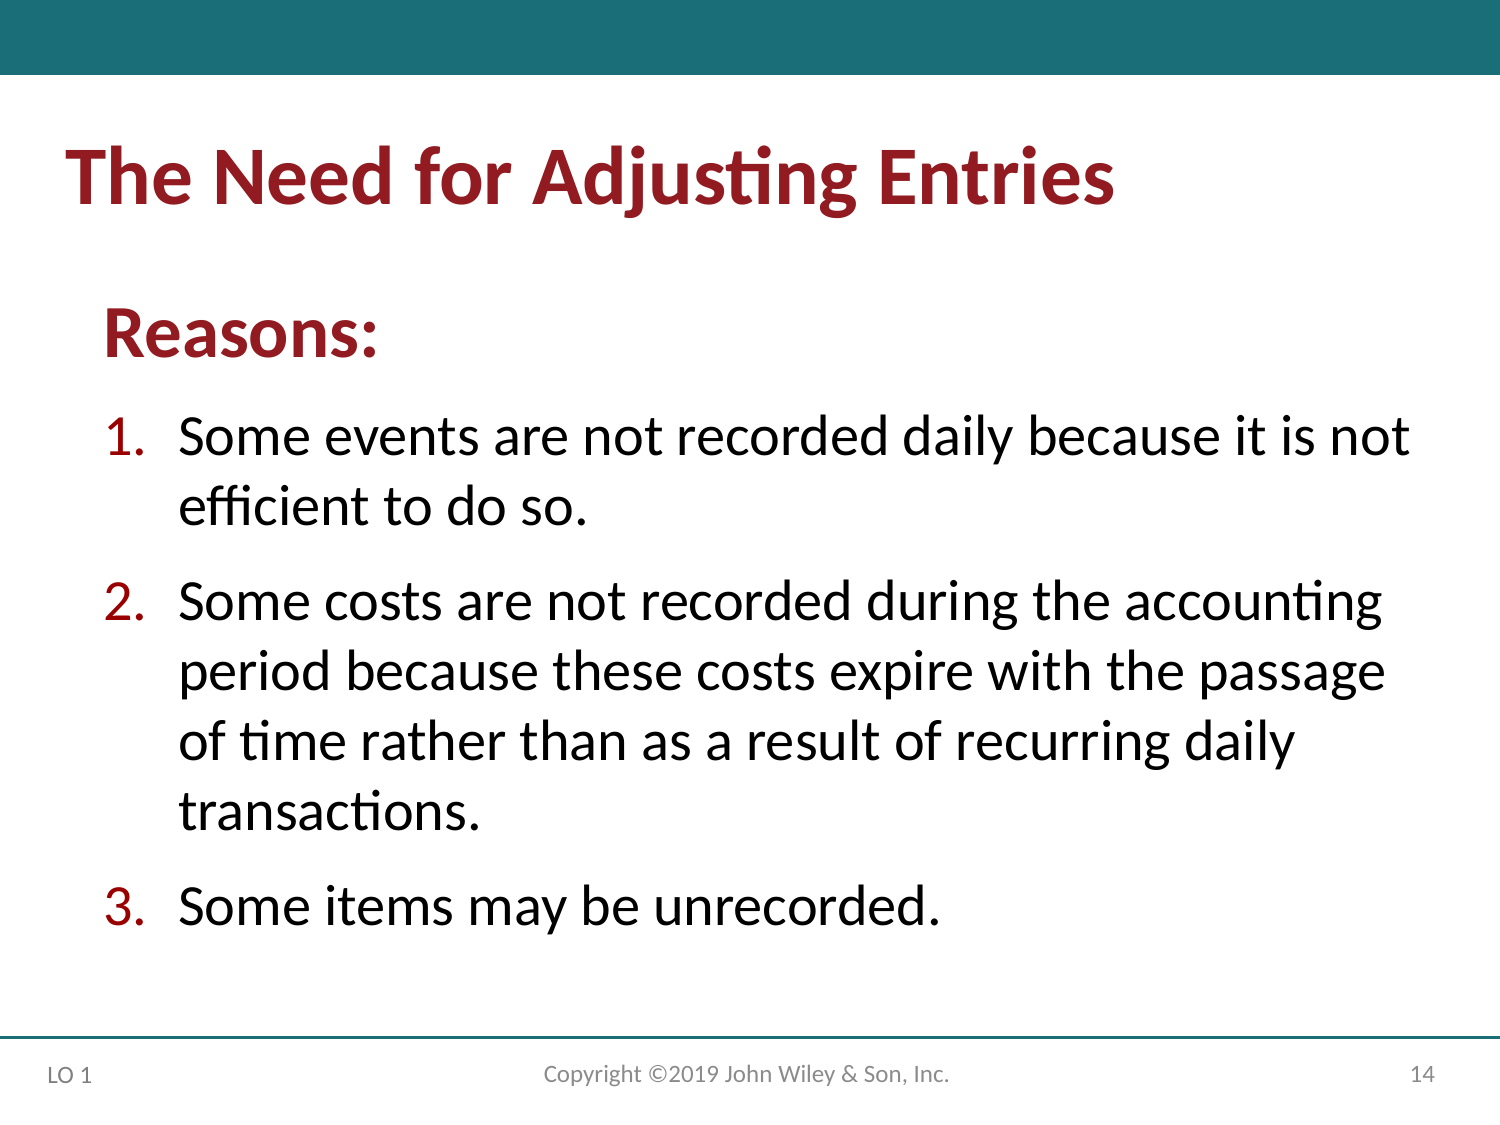

The Need for Adjusting Entries
Reasons:
Some events are not recorded daily because it is not efficient to do so.
Some costs are not recorded during the accounting period because these costs expire with the passage of time rather than as a result of recurring daily transactions.
Some items may be unrecorded.

Copyright ©2019 John Wiley & Son, Inc.
14
LO 1